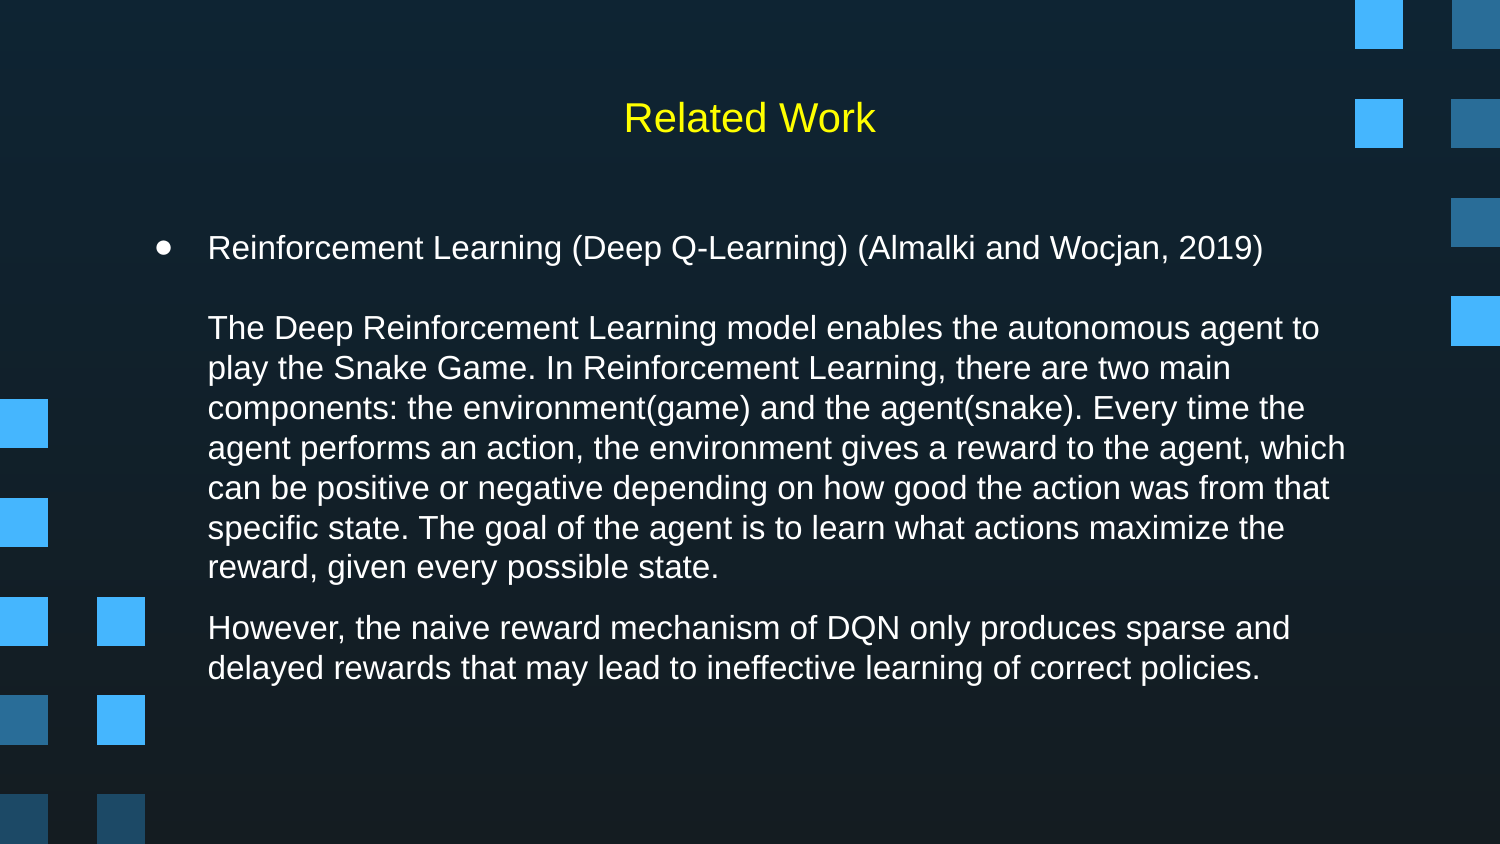

# Related Work
Reinforcement Learning (Deep Q-Learning) (Almalki and Wocjan, 2019)

The Deep Reinforcement Learning model enables the autonomous agent to play the Snake Game. In Reinforcement Learning, there are two main components: the environment(game) and the agent(snake). Every time the agent performs an action, the environment gives a reward to the agent, which can be positive or negative depending on how good the action was from that specific state. The goal of the agent is to learn what actions maximize the reward, given every possible state.
However, the naive reward mechanism of DQN only produces sparse and delayed rewards that may lead to ineffective learning of correct policies.